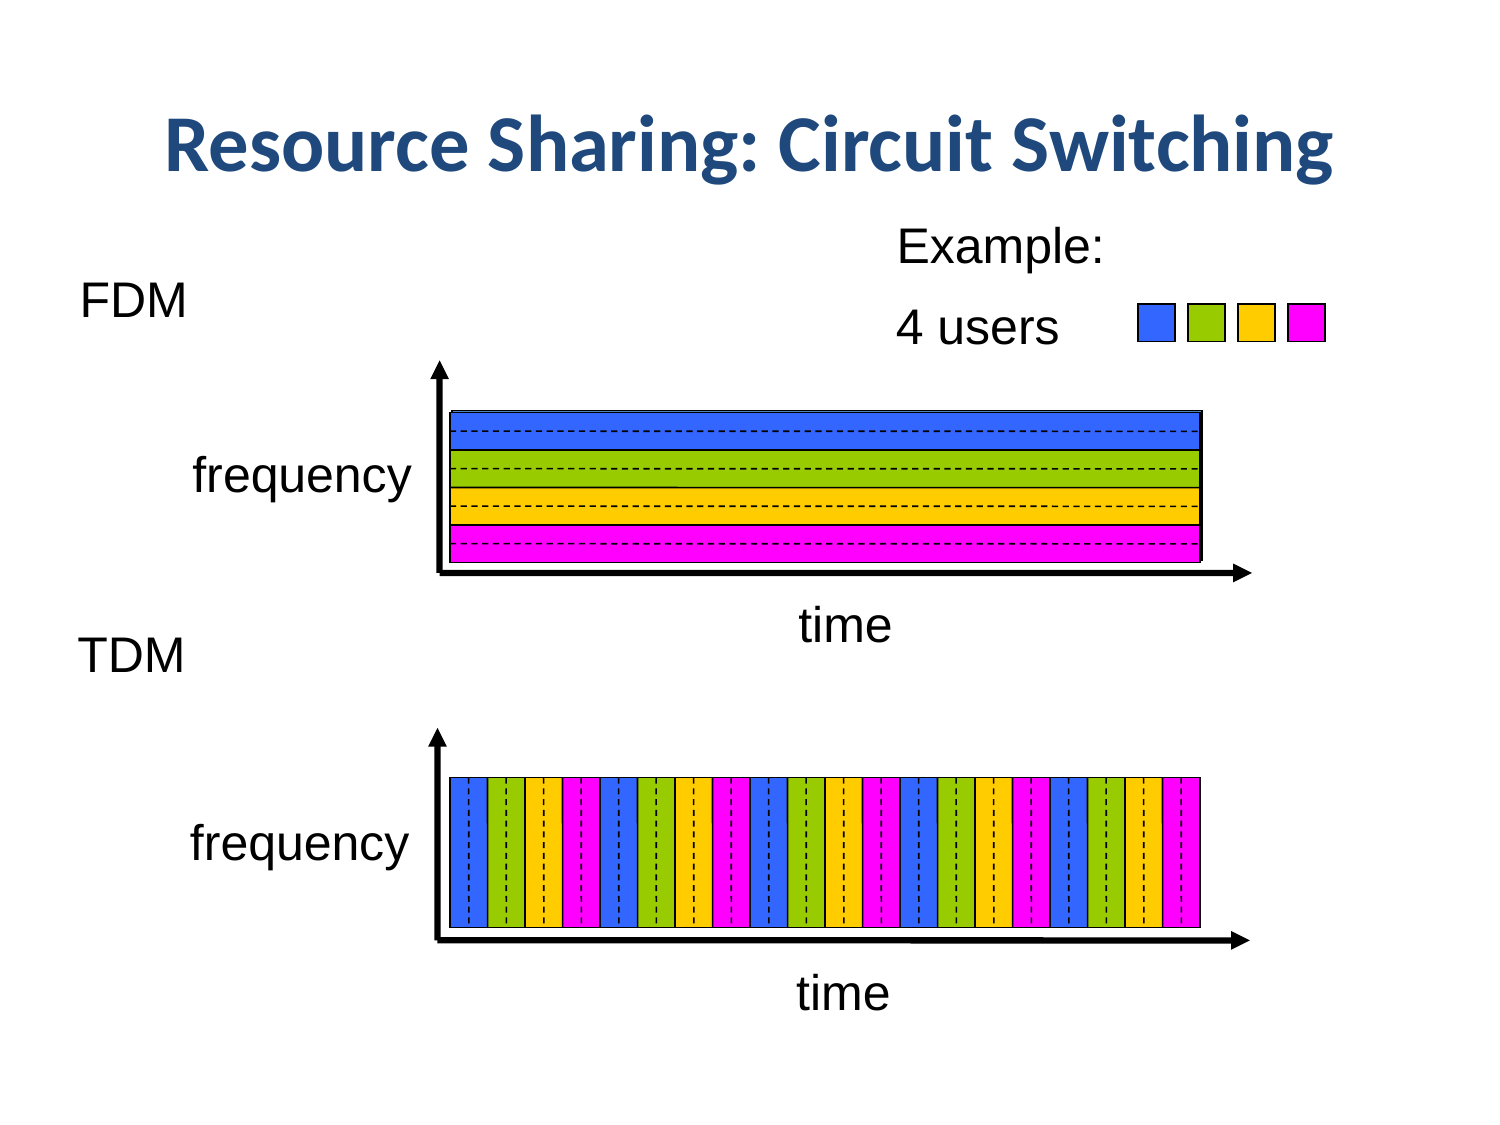

# Resource Sharing: Circuit Switching
Example:
4 users

FDM

frequency

time

TDM

frequency

time